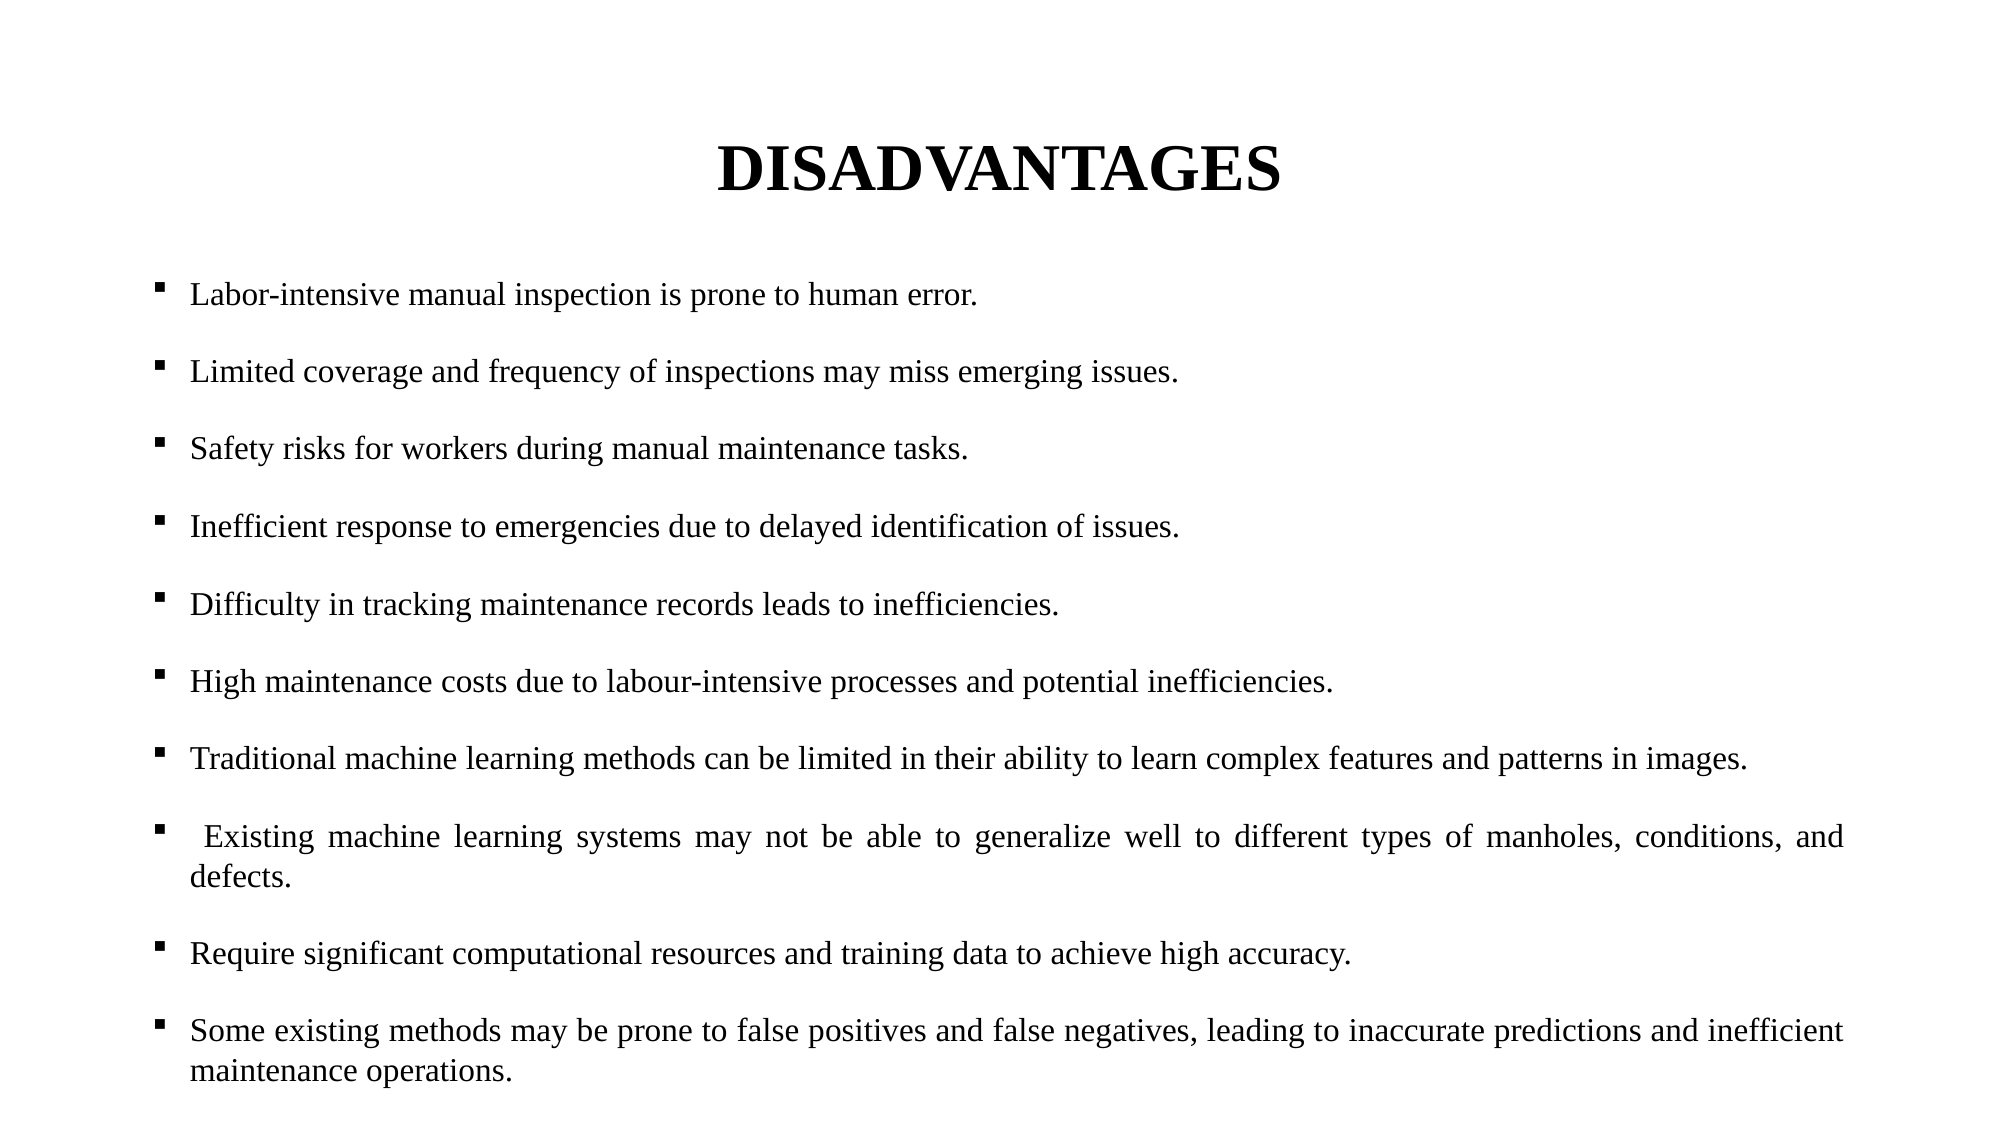

# DISADVANTAGES
Labor-intensive manual inspection is prone to human error.
Limited coverage and frequency of inspections may miss emerging issues.
Safety risks for workers during manual maintenance tasks.
Inefficient response to emergencies due to delayed identification of issues.
Difficulty in tracking maintenance records leads to inefficiencies.
High maintenance costs due to labour-intensive processes and potential inefficiencies.
Traditional machine learning methods can be limited in their ability to learn complex features and patterns in images.
 Existing machine learning systems may not be able to generalize well to different types of manholes, conditions, and defects.
Require significant computational resources and training data to achieve high accuracy.
Some existing methods may be prone to false positives and false negatives, leading to inaccurate predictions and inefficient maintenance operations.